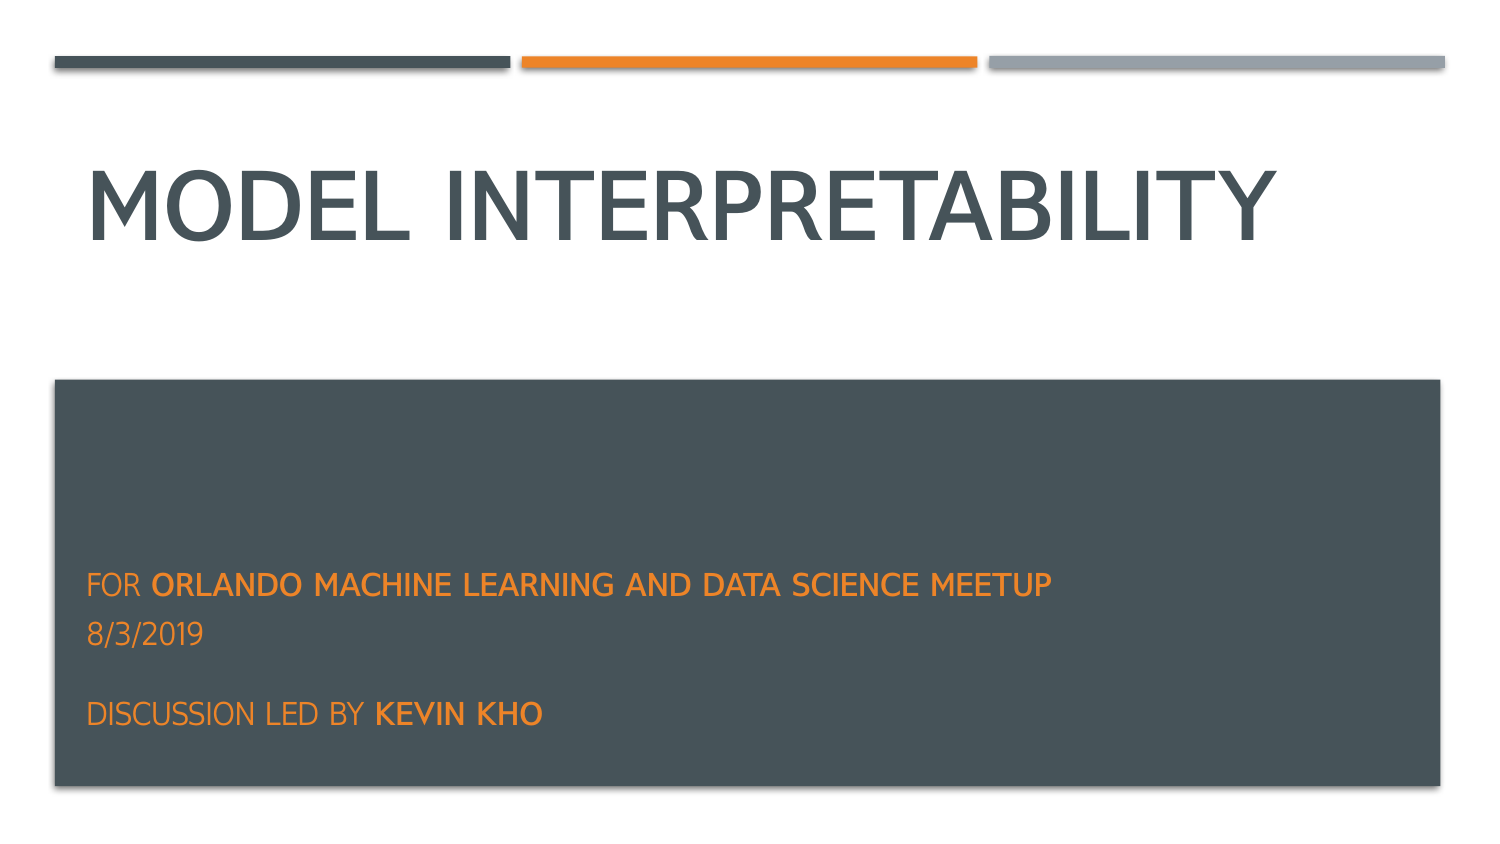

# Model Interpretability
For Orlando Machine Learning and Data Science Meetup
8/3/2019

Discussion led by Kevin Kho